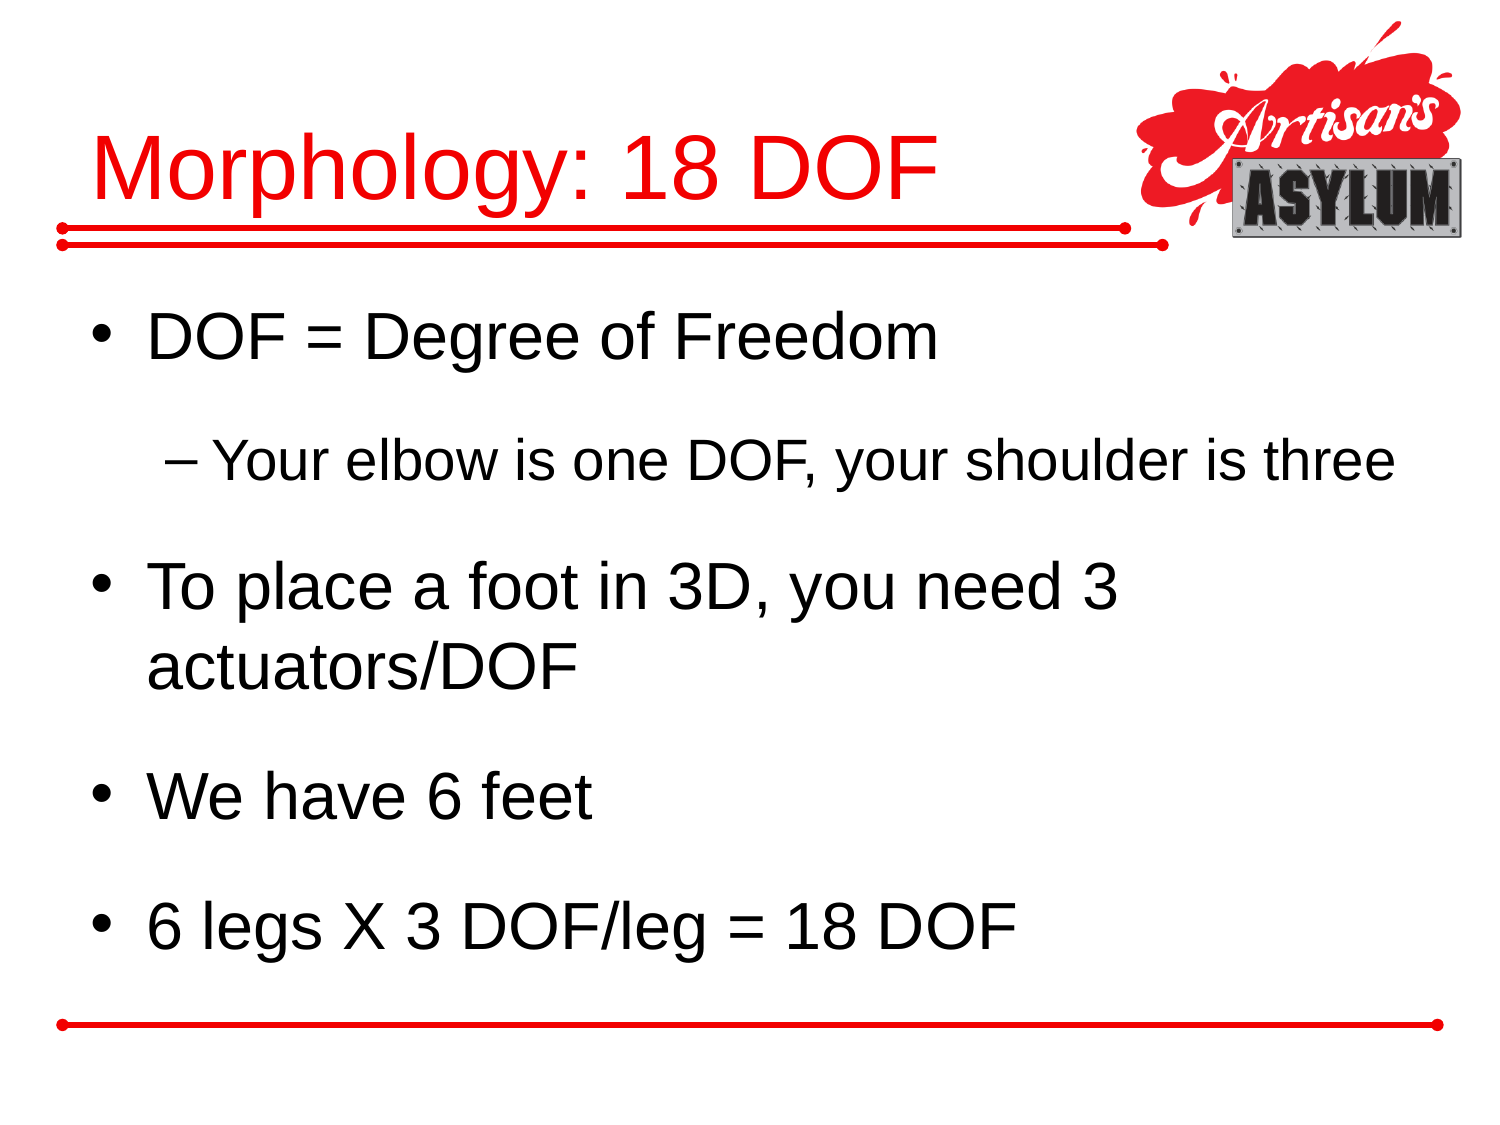

# Morphology: 18 DOF
DOF = Degree of Freedom
Your elbow is one DOF, your shoulder is three
To place a foot in 3D, you need 3 actuators/DOF
We have 6 feet
6 legs X 3 DOF/leg = 18 DOF